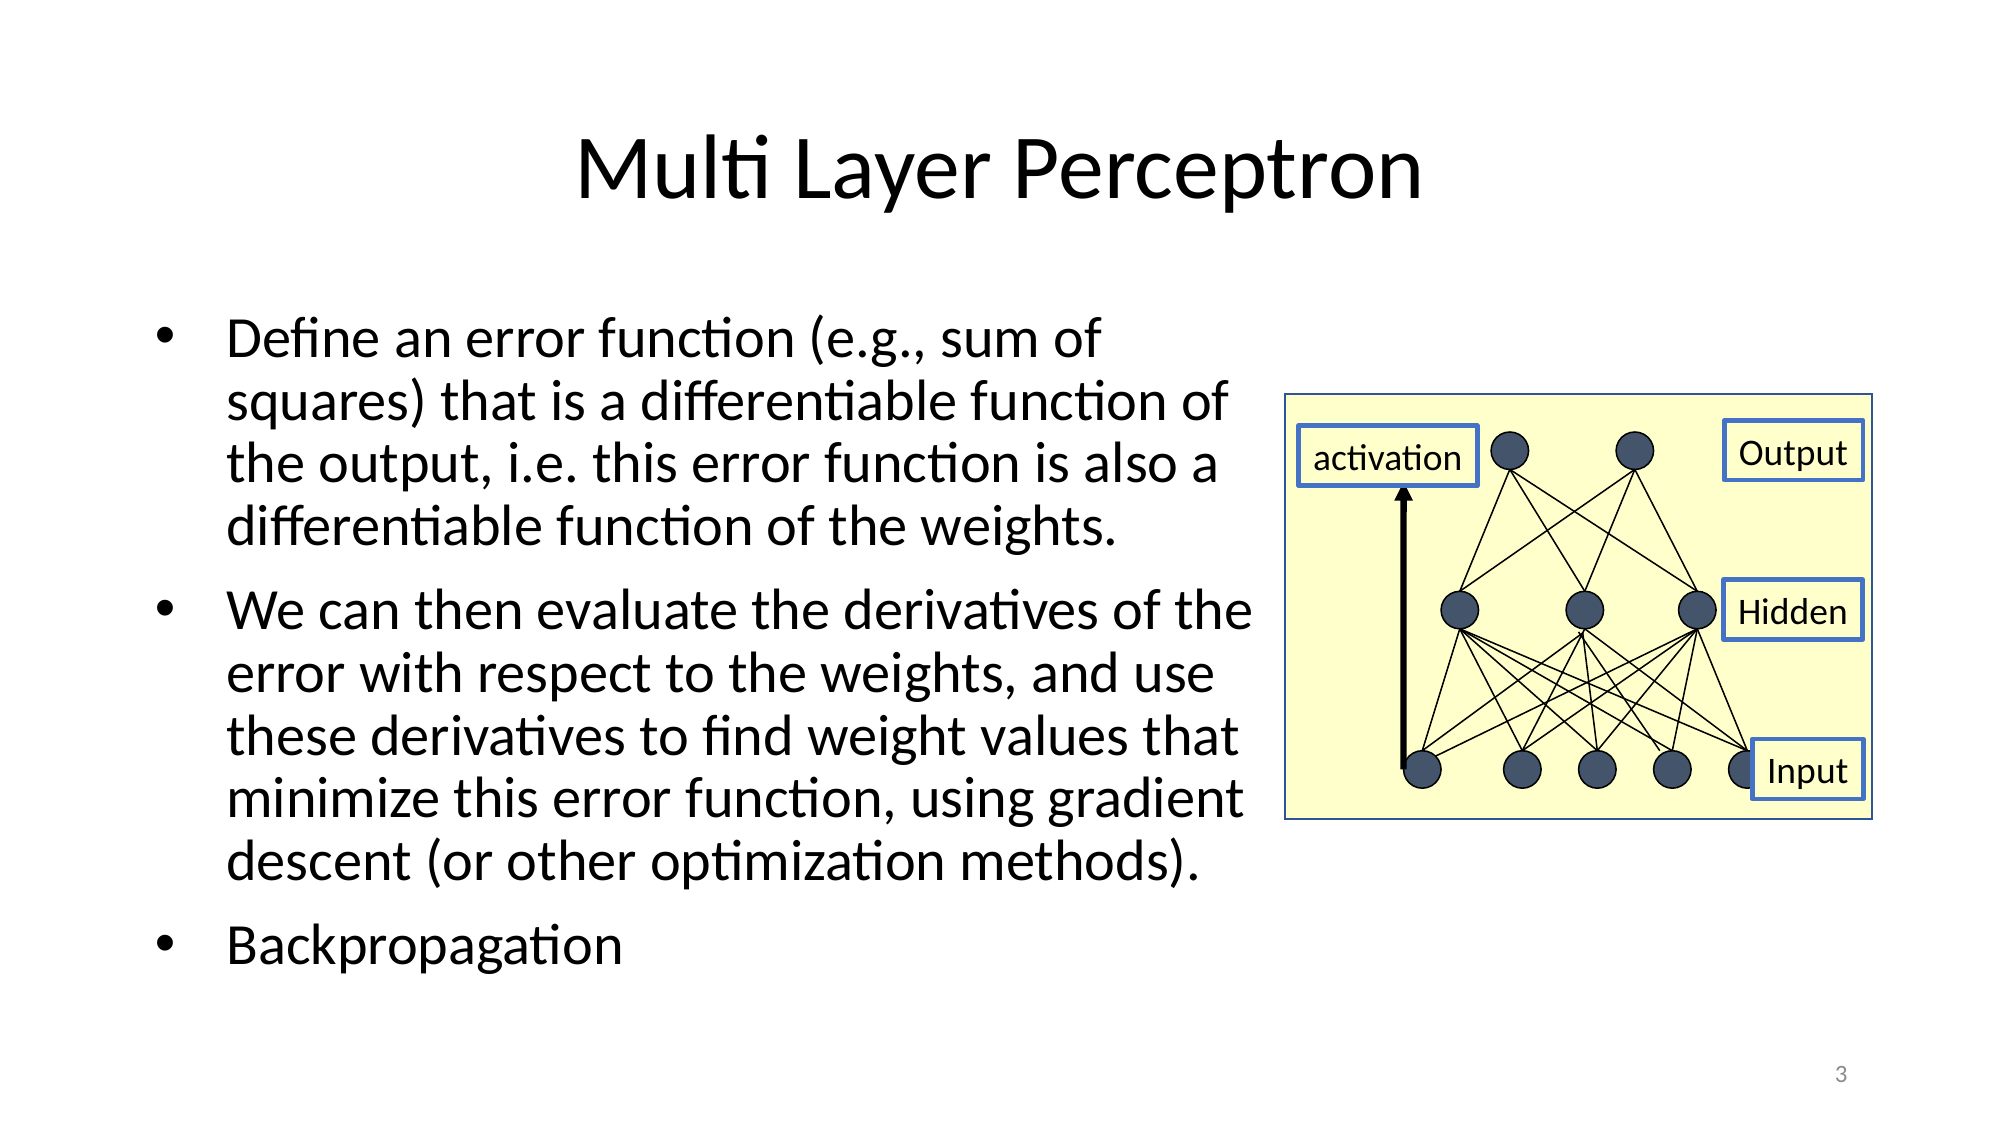

# Multi Layer Perceptron
Define an error function (e.g., sum of squares) that is a differentiable function of the output, i.e. this error function is also a differentiable function of the weights.
We can then evaluate the derivatives of the error with respect to the weights, and use these derivatives to find weight values that minimize this error function, using gradient descent (or other optimization methods).
Backpropagation

Output
activation

Hidden
Input
3